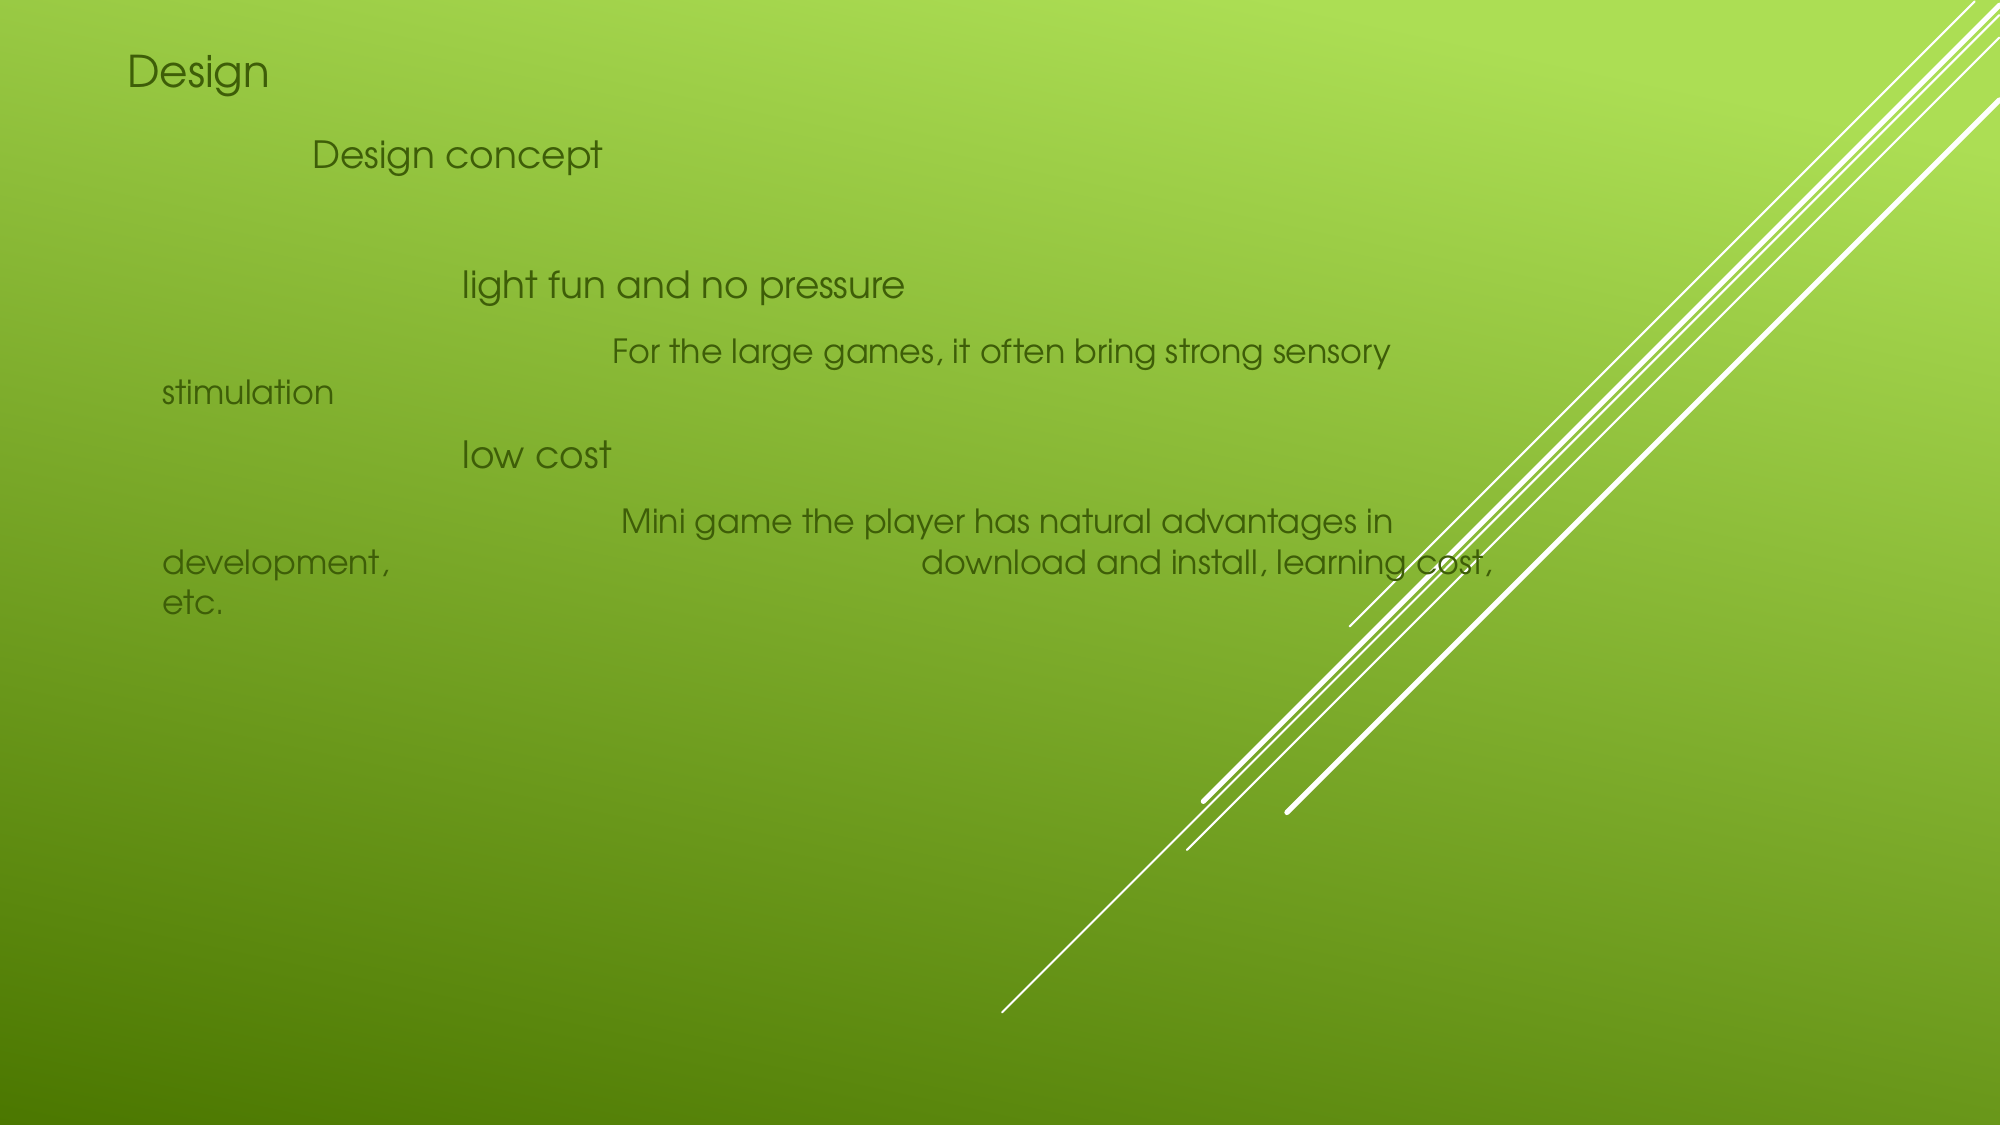

Design
	Design concept

		light fun and no pressure
			For the large games, it often bring strong sensory stimulation
		low cost
			 Mini game the player has natural advantages in development,    				 download and install, learning cost, etc.